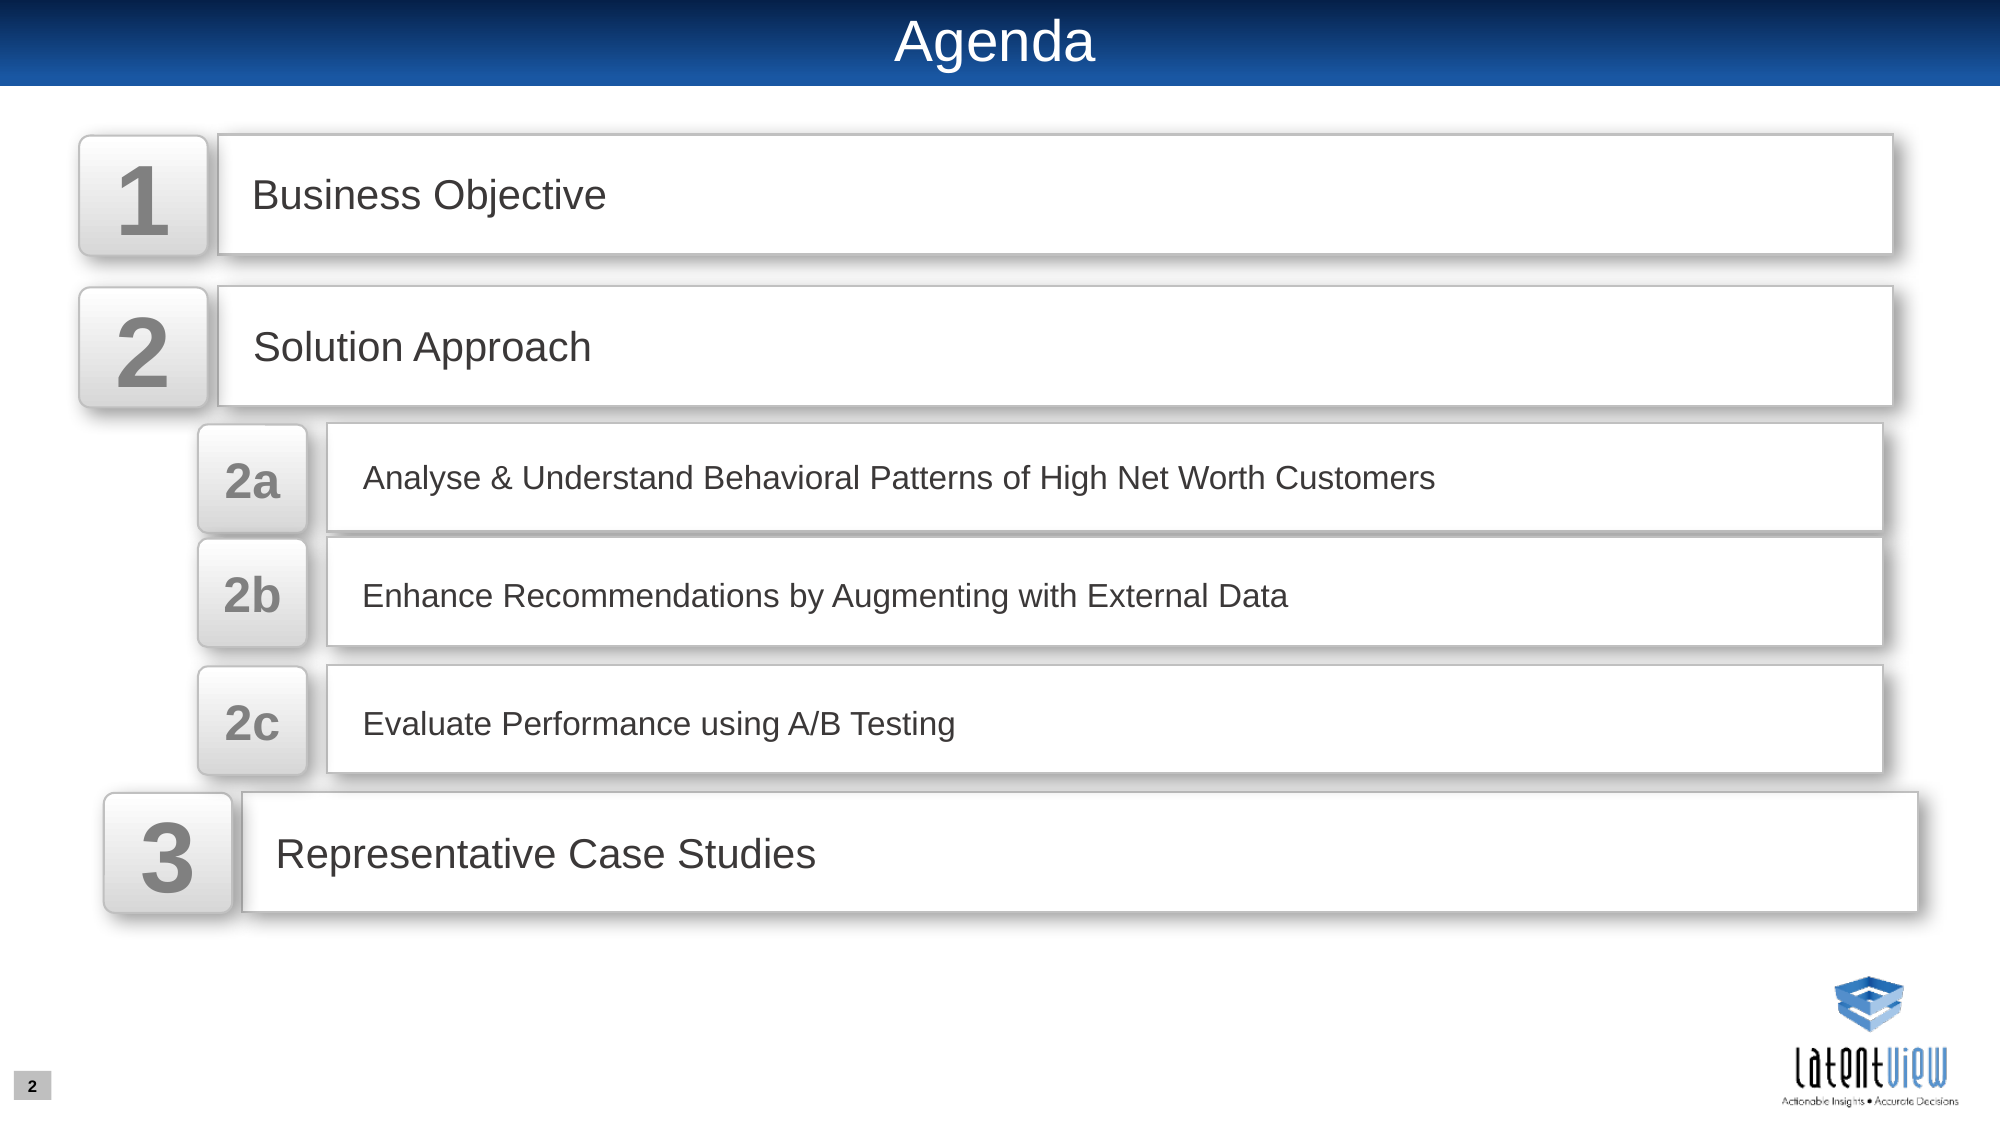

Agenda

1
Business Objective

2
Solution Approach

2a
Analyse & Understand Behavioral Patterns of High Net Worth Customers

2b
Enhance Recommendations by Augmenting with External Data

2c
Evaluate Performance using A/B Testing

3
Representative Case Studies